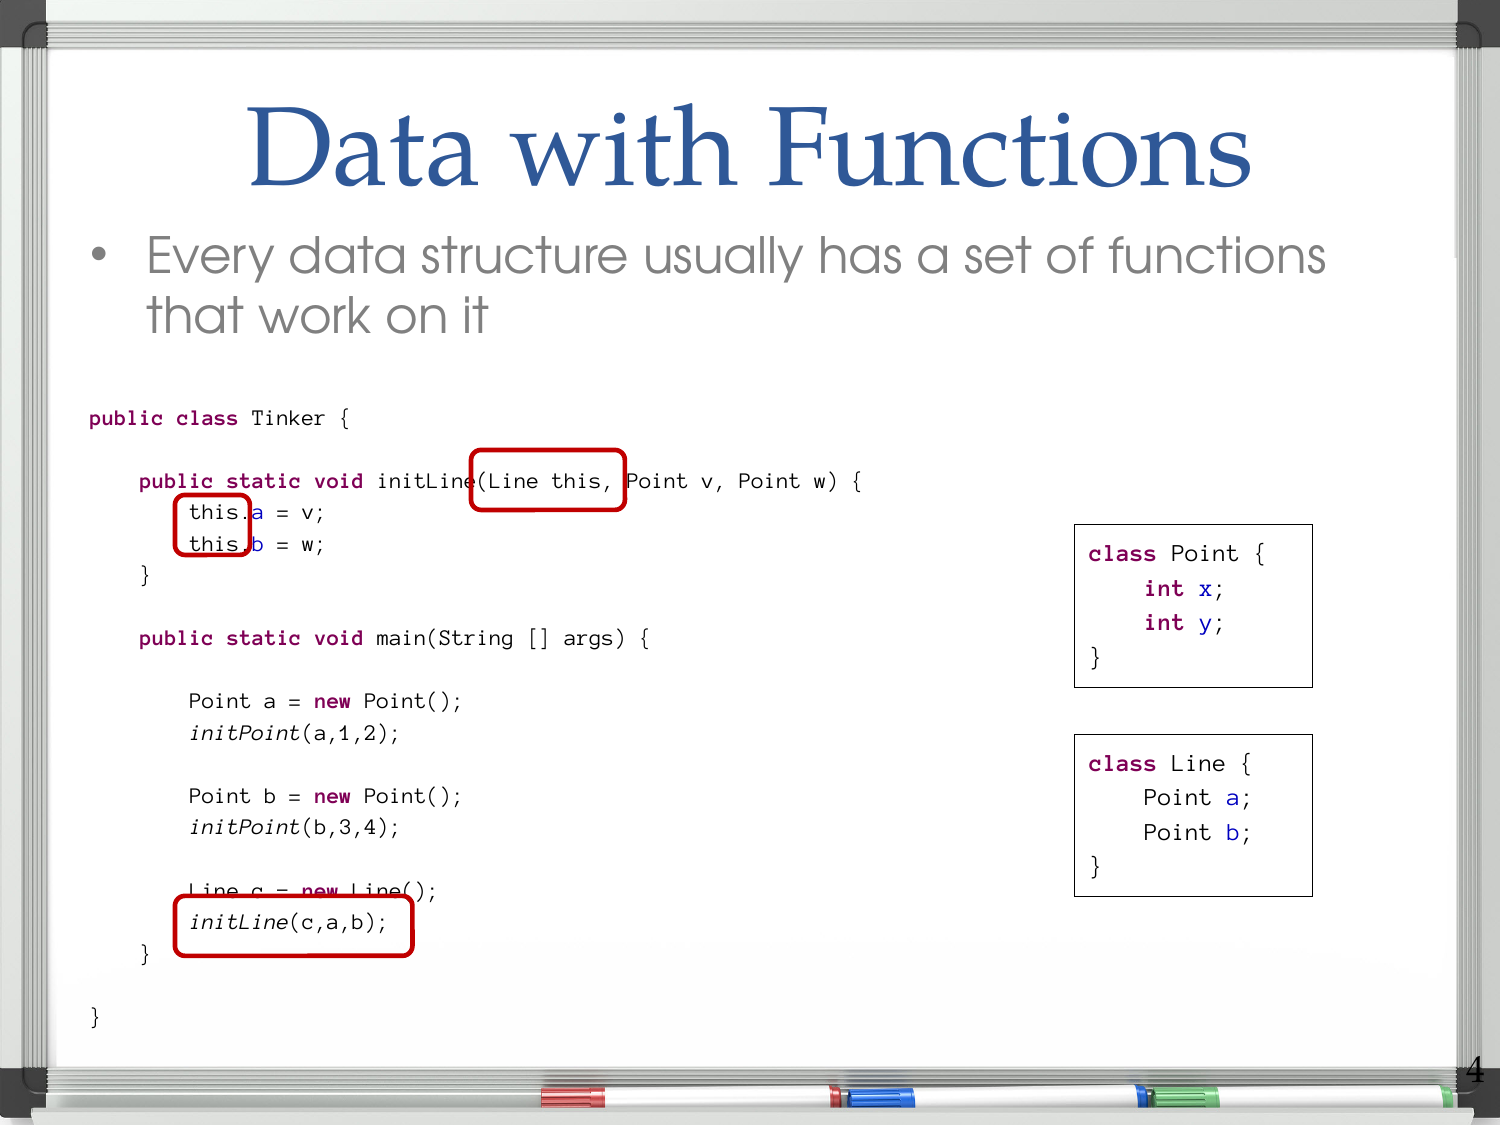

# Data with Functions
Every data structure usually has a set of functions that work on it

public class Tinker {

    public static void initLine(Line this, Point v, Point w) {
        this.a = v;
        this.b = w;
    }

    public static void main(String [] args) {

        Point a = new Point();
        initPoint(a,1,2);

        Point b = new Point();
        initPoint(b,3,4);

        Line c = new Line();
        initLine(c,a,b);
    }

}

class Point {
    int x;
    int y;
}
class Line {
    Point a;
    Point b;
}

4